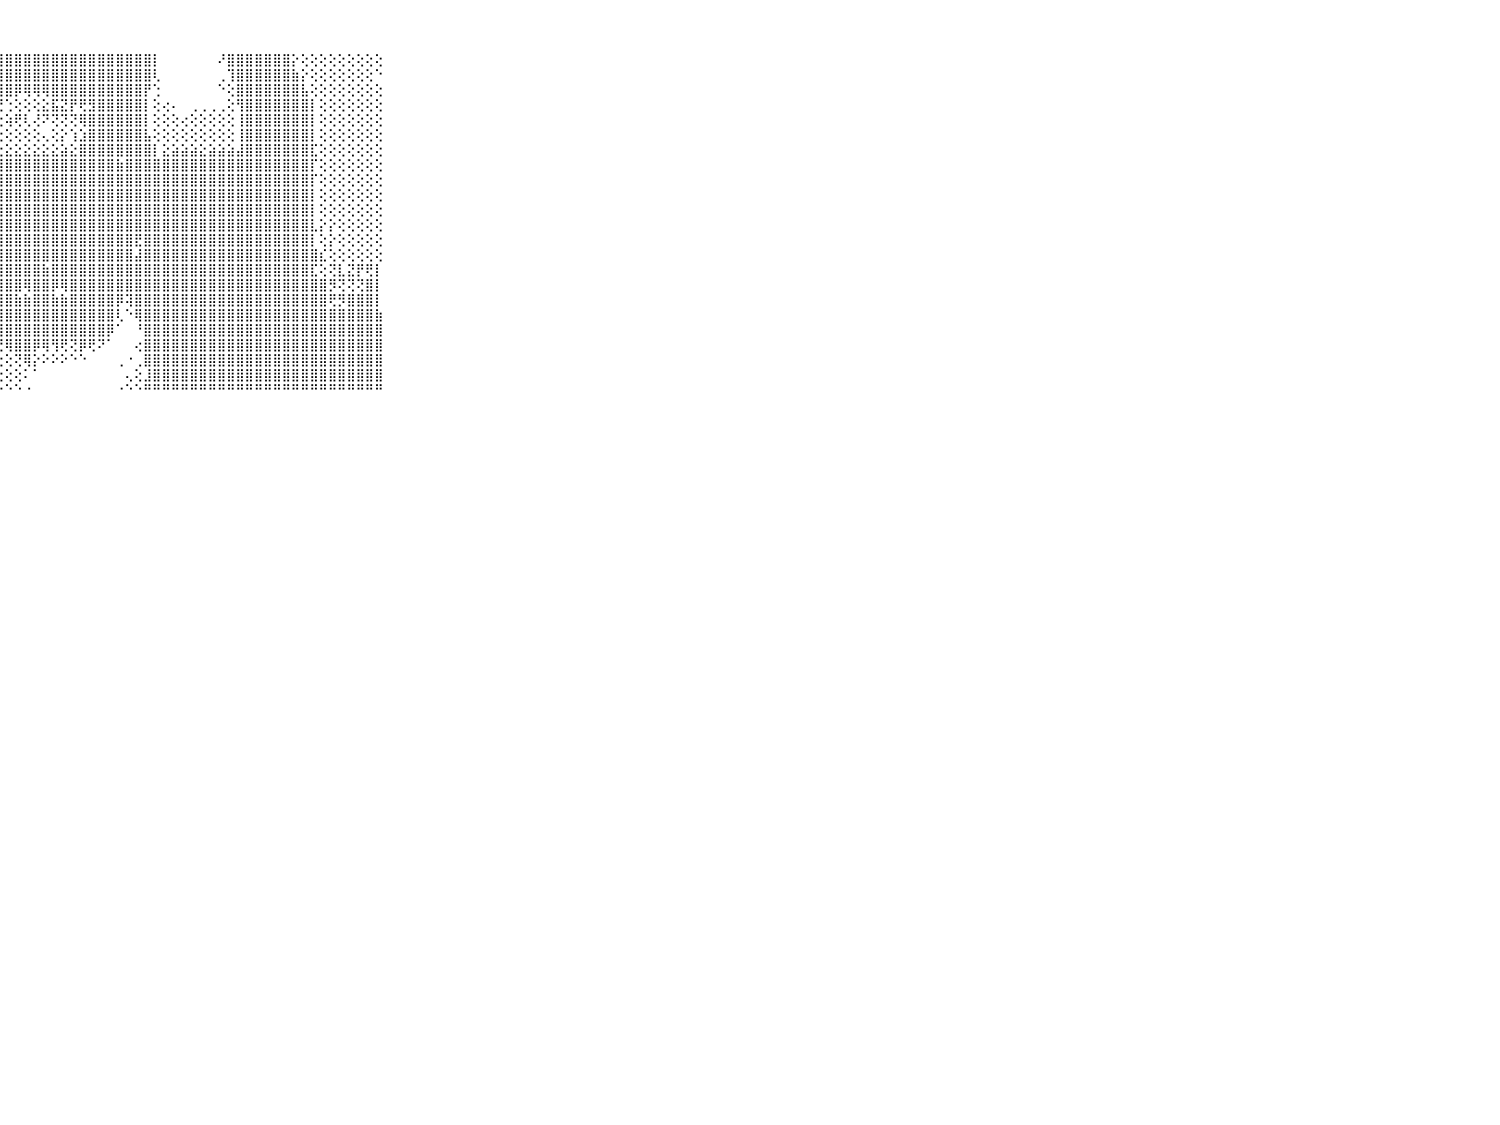

⠀⠀⠀⠀⠀⠀⠀⠀⠀⠀⠀⣿⣿⣿⣿⣿⣿⣿⣿⣿⣿⣿⣿⣿⣿⣿⣿⣿⣿⣿⣿⣿⣿⣿⣿⣿⣿⣿⣿⣿⣿⣿⣿⣿⡇⠀⠀⠀⠀⠀⠀⠜⣿⣿⣿⣿⣿⣿⣿⡕⢕⢕⢕⢕⢕⢕⢕⢕⢕⠀⠀⠀⠀⠀⠀⠀⠀⠀⠀⠀⠀
⠀⠀⠀⠀⠀⠀⠀⠀⠀⠀⠀⣿⣿⣿⣿⣿⣿⣿⣿⣿⣿⣿⣿⣿⣿⣿⣿⣿⣿⣿⣿⣿⣿⣿⣿⣿⣿⣿⣿⣿⣿⣿⣿⣿⢇⠀⠀⠀⠀⠀⠀⢀⢹⣿⣿⣿⣿⣿⣿⣷⡕⢕⢕⢕⢕⢕⢕⢕⠑⠀⠀⠀⠀⠀⠀⠀⠀⠀⠀⠀⠀
⠀⠀⠀⠀⠀⠀⠀⠀⠀⠀⠀⣿⣿⣿⣿⣿⣿⣿⣿⣿⣿⣿⣿⣿⣿⣿⣿⣿⣿⡿⢿⢿⢿⣿⣿⣿⣿⣿⣿⣿⣿⣿⣿⡟⢑⠀⠀⠀⠀⠀⠀⠑⢕⣿⣿⣿⣿⣿⣿⣿⣧⢕⢕⢕⢕⢕⢕⢕⢕⠀⠀⠀⠀⠀⠀⠀⠀⠀⠀⠀⠀
⠀⠀⠀⠀⠀⠀⠀⠀⠀⠀⠀⣿⣿⣿⣿⣿⣿⣿⣿⣿⣿⣿⣿⣿⡿⢿⢟⢟⢑⢕⢕⢕⣕⣯⣝⡟⢟⣻⣿⣿⣿⣿⣿⡇⢕⢔⠄⠀⢀⢀⢀⢀⢕⢻⣿⣿⣿⣿⣿⣿⣿⡇⢕⢕⢕⢕⢕⢕⢕⠀⠀⠀⠀⠀⠀⠀⠀⠀⠀⠀⠀
⠀⠀⠀⠀⠀⠀⠀⠀⠀⠀⠀⣿⣿⣿⣿⣿⣿⣿⣿⣿⣿⣿⣿⡿⢇⢕⢕⢕⢵⢟⢇⢜⠝⢝⢝⢝⢿⣿⣿⣿⣿⣿⣿⡇⢕⢕⢕⢔⢕⢕⢕⢕⢕⢸⣿⣿⣿⣿⣿⣿⣿⡇⢕⢕⢕⢕⢕⢕⢕⠀⠀⠀⠀⠀⠀⠀⠀⠀⠀⠀⠀
⠀⠀⠀⠀⠀⠀⠀⠀⠀⠀⠀⣿⣿⣿⣿⣿⣿⣿⣿⣿⣿⣿⣿⢕⢕⣔⣅⢕⢕⢕⢕⢕⢄⢕⡕⢱⣱⣿⣿⣿⣿⣿⣿⣧⢕⢕⢕⢕⢕⢕⢕⢕⢕⢸⣿⣿⣿⣿⣿⣿⣿⡇⢕⢕⢕⢕⢕⢕⢕⠀⠀⠀⠀⠀⠀⠀⠀⠀⠀⠀⠀
⠀⠀⠀⠀⠀⠀⠀⠀⠀⠀⠀⣿⣿⣿⣿⣿⣿⣿⣿⣿⣿⣿⣧⢕⢜⢏⢕⣕⣕⣕⣕⣕⣕⣕⣵⣕⣿⣿⣿⣿⣿⣿⣿⣿⡇⣕⣵⣵⣵⣕⣵⣵⣵⣼⣿⣿⣿⣿⣿⣿⣿⣏⢕⢕⢕⢕⢕⢕⢕⠀⠀⠀⠀⠀⠀⠀⠀⠀⠀⠀⠀
⠀⠀⠀⠀⠀⠀⠀⠀⠀⠀⠀⣿⣿⣿⣿⣿⣿⣿⣿⣿⣿⣿⡿⢕⢹⣷⣿⣿⣿⣿⣿⣿⣿⣿⣿⣿⣿⣿⣿⣿⣷⣿⣿⣿⣿⣿⣿⣿⣿⣿⣿⣿⣿⣿⣿⣿⣿⣿⣿⣿⣿⡏⢕⢕⢕⢕⢕⢕⢕⠀⠀⠀⠀⠀⠀⠀⠀⠀⠀⠀⠀
⠀⠀⠀⠀⠀⠀⠀⠀⠀⠀⠀⣿⣿⣿⣿⣿⣿⣿⣿⣿⣿⣿⡇⢕⣸⣿⣿⣿⣿⣿⣿⣿⣿⣿⣿⣿⣿⣿⣿⣿⣿⣿⣿⣿⣿⣿⣿⣿⣿⣿⣿⣿⣿⣿⣿⣿⣿⣿⣿⣿⣿⡏⢕⢕⢕⢕⢕⢕⢕⠀⠀⠀⠀⠀⠀⠀⠀⠀⠀⠀⠀
⠀⠀⠀⠀⠀⠀⠀⠀⠀⠀⠀⣿⣿⣿⣿⣿⣿⣿⣿⣿⣿⣿⡇⢕⣿⣿⣿⣿⣿⣿⣿⣿⣿⣿⣿⣿⣿⣿⣿⣿⣿⣿⣿⣿⣿⣿⣿⣿⣿⣿⣿⣿⣿⣿⣿⣿⣿⣿⣿⣿⣿⡇⢕⢕⢕⢕⢕⢕⢕⠀⠀⠀⠀⠀⠀⠀⠀⠀⠀⠀⠀
⠀⠀⠀⠀⠀⠀⠀⠀⠀⠀⠀⣿⣿⣿⣿⣿⣿⣿⣿⣿⣿⣿⣧⢕⣿⣿⣿⣿⣿⣿⣿⣿⣿⣿⣿⣿⣿⣿⣿⣿⣿⣿⣿⣿⣿⣿⣿⣿⣿⣿⣿⣿⣿⣿⣿⣿⣿⣿⣿⣿⣿⡇⢕⢕⢕⢕⢕⢕⢕⠀⠀⠀⠀⠀⠀⠀⠀⠀⠀⠀⠀
⠀⠀⠀⠀⠀⠀⠀⠀⠀⠀⠀⣿⣿⣿⣿⣿⣿⣿⣿⣿⣿⣿⣿⡕⣿⣿⣿⣿⣿⣿⣿⣿⣿⣿⣿⣿⣿⣿⣿⣿⣿⣿⣿⣿⣿⣿⣿⣿⣿⣿⣿⣿⣿⣿⣿⣿⣿⣿⣿⣿⣿⣇⡕⡕⢕⢕⢕⢕⢕⠀⠀⠀⠀⠀⠀⠀⠀⠀⠀⠀⠀
⠀⠀⠀⠀⠀⠀⠀⠀⠀⠀⠀⣿⣿⣿⣿⣿⣿⣿⣿⣿⣿⣿⣿⣿⣿⣿⣿⣿⣿⣿⣿⣿⣿⣿⣿⣿⣿⣿⣿⣿⣿⣿⣟⣿⣿⣿⣿⣿⣿⣿⣿⣿⣿⣿⣿⣿⣿⣿⣿⣿⣿⡇⢕⡕⢕⢕⢕⢕⢕⠀⠀⠀⠀⠀⠀⠀⠀⠀⠀⠀⠀
⠀⠀⠀⠀⠀⠀⠀⠀⠀⠀⠀⣿⣿⣿⣿⣿⣿⣿⣿⣿⣿⣿⣿⣿⣿⣿⣿⣿⣿⣿⣿⣿⣿⣿⣿⣿⣿⣿⣿⣿⣿⣿⣼⣿⣿⣿⣿⣿⣿⣿⣿⣿⣿⣿⣿⣿⣿⣿⣿⣿⣿⣿⣎⢕⢕⢕⢕⢕⢕⠀⠀⠀⠀⠀⠀⠀⠀⠀⠀⠀⠀
⠀⠀⠀⠀⠀⠀⠀⠀⠀⠀⠀⣿⣿⣿⣿⣿⣿⣿⣿⣿⣿⣿⣿⣿⣿⣿⣿⣿⣿⣿⣿⣿⣷⣿⣿⣿⣿⣿⣿⣿⣿⣿⣿⣿⣿⣿⣿⣿⣿⣿⣿⣿⣿⣿⣿⣿⣿⣿⣿⣿⣿⣏⢕⢝⣇⣝⡟⢟⡇⠀⠀⠀⠀⠀⠀⠀⠀⠀⠀⠀⠀
⠀⠀⠀⠀⠀⠀⠀⠀⠀⠀⠀⣿⣿⣿⣿⣿⣿⣿⣿⣿⣿⣿⣿⣿⣿⣿⣿⣿⣿⣿⢿⣿⣿⡿⢿⣿⣿⣿⣿⣿⣿⣿⣿⣿⣿⣿⣿⣿⣿⣿⣿⣿⣿⣿⣿⣿⣿⣿⣿⣿⣿⣿⣿⡻⢝⢝⢝⣿⡇⠀⠀⠀⠀⠀⠀⠀⠀⠀⠀⠀⠀
⠀⠀⠀⠀⠀⠀⠀⠀⠀⠀⠀⣿⣿⣿⣿⣿⣿⣿⣿⣿⣿⣿⣿⣿⣿⣿⣿⣿⣿⣷⣷⣿⣿⣷⣷⣿⣿⣿⣿⣿⡿⢽⣿⣿⣿⣿⣿⣿⣿⣿⣿⣿⣿⣿⣿⣿⣿⣿⣿⣿⣿⣿⣿⢟⡻⣿⣿⣿⡇⠀⠀⠀⠀⠀⠀⠀⠀⠀⠀⠀⠀
⠀⠀⠀⠀⠀⠀⠀⠀⠀⠀⠀⣿⣿⣿⣿⣿⣿⣿⣿⣿⣿⣿⣿⣿⣿⣿⣿⣿⣿⣿⣿⣿⣿⣿⣿⣿⣿⣿⣿⣿⢇⠑⢿⣿⣿⣿⣿⣿⣿⣿⣿⣿⣿⣿⣿⣿⣿⣿⣿⣿⣿⣿⣿⣿⣿⣿⣿⣿⣷⠀⠀⠀⠀⠀⠀⠀⠀⠀⠀⠀⠀
⠀⠀⠀⠀⠀⠀⠀⠀⠀⠀⠀⣿⣿⣿⣿⣿⣿⣿⣿⣿⣿⣿⣿⣿⣿⣿⣿⢹⣿⣿⣿⣿⣿⣿⣿⣿⣿⣿⣿⡿⠁⠀⠘⣿⣿⣿⣿⣿⣿⣿⣿⣿⣿⣿⣿⣿⣿⣿⣿⣿⣿⣿⣿⣿⣿⣿⣿⣿⣿⠀⠀⠀⠀⠀⠀⠀⠀⠀⠀⠀⠀
⠀⠀⠀⠀⠀⠀⠀⠀⠀⠀⠀⣿⣿⣿⣿⣿⣿⣿⣿⣿⣿⣿⣿⣿⣿⣿⡇⢜⢿⣿⣿⡿⢿⢻⢟⢝⡿⢟⠝⠁⠀⠀⢔⣿⣿⣿⣿⣿⣿⣿⣿⣿⣿⣿⣿⣿⣿⣿⣿⣿⣿⣿⣿⣿⣿⣿⣿⣿⣿⠀⠀⠀⠀⠀⠀⠀⠀⠀⠀⠀⠀
⠀⠀⠀⠀⠀⠀⠀⠀⠀⠀⠀⣿⣿⣿⣿⣿⣿⣿⣿⣿⣿⣿⣿⣿⣿⣿⡇⢕⢕⢝⢿⡕⠕⠕⠕⠑⠑⠀⠀⠀⢀⠐⢀⣿⣿⣿⣿⣿⣿⣿⣿⣿⣿⣿⣿⣿⣿⣿⣿⣿⣿⣿⣿⣿⣿⣿⣿⣿⣿⠀⠀⠀⠀⠀⠀⠀⠀⠀⠀⠀⠀
⠀⠀⠀⠀⠀⠀⠀⠀⠀⠀⠀⣿⣿⣿⣿⣿⣿⣿⣿⣿⣿⣿⣿⣿⣿⣿⡇⢕⢕⢕⠅⠁⠀⠀⠀⠀⠀⠀⠀⠀⠀⢄⢕⣸⣿⣿⣿⣿⣿⣿⣿⣿⣿⣿⣿⣿⣿⣿⣿⣿⣿⣿⣿⣿⣿⣿⣿⣿⣿⠀⠀⠀⠀⠀⠀⠀⠀⠀⠀⠀⠀
⠀⠀⠀⠀⠀⠀⠀⠀⠀⠀⠀⠛⠛⠛⠛⠛⠛⠛⠛⠛⠛⠛⠛⠛⠛⠛⠃⠑⠑⠑⠐⠀⠀⠀⠀⠀⠀⠀⠀⠀⠐⠑⠑⠛⠛⠛⠛⠛⠛⠛⠛⠛⠛⠛⠛⠛⠛⠛⠛⠛⠛⠛⠛⠛⠛⠛⠛⠛⠛⠀⠀⠀⠀⠀⠀⠀⠀⠀⠀⠀⠀